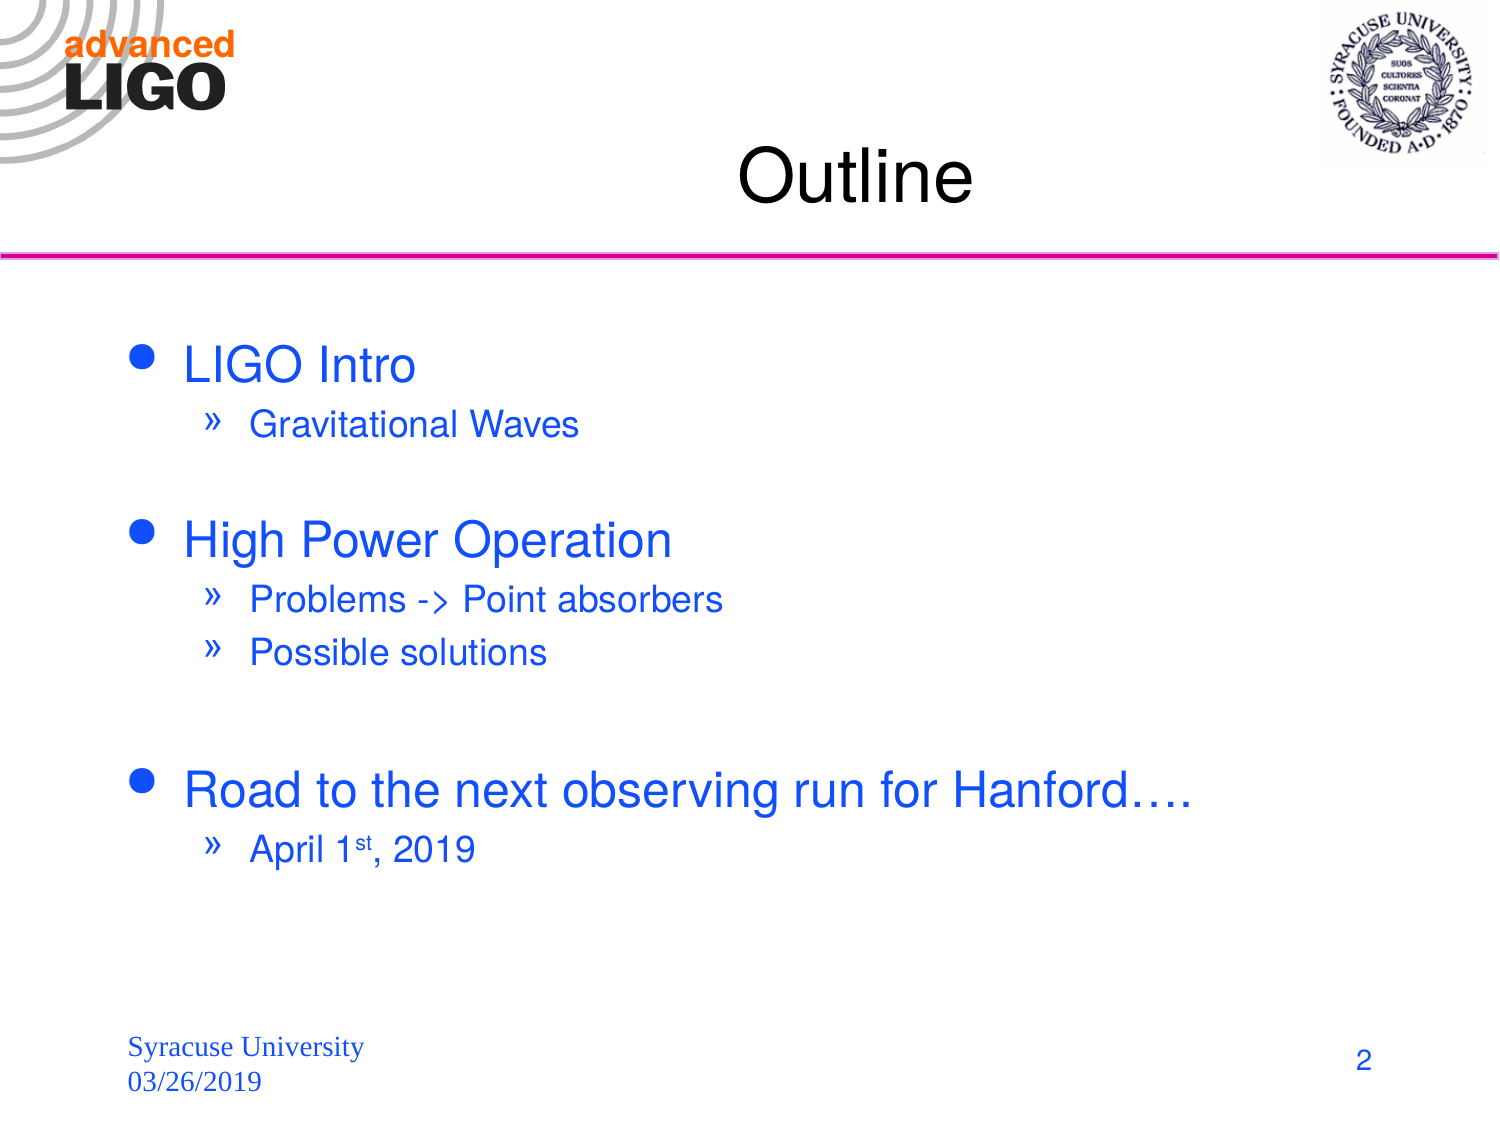

# Outline
LIGO Intro
Gravitational Waves

High Power Operation
Problems -> Point absorbers
Possible solutions

Road to the next observing run for Hanford….
April 1st, 2019
Syracuse University 03/26/2019
2